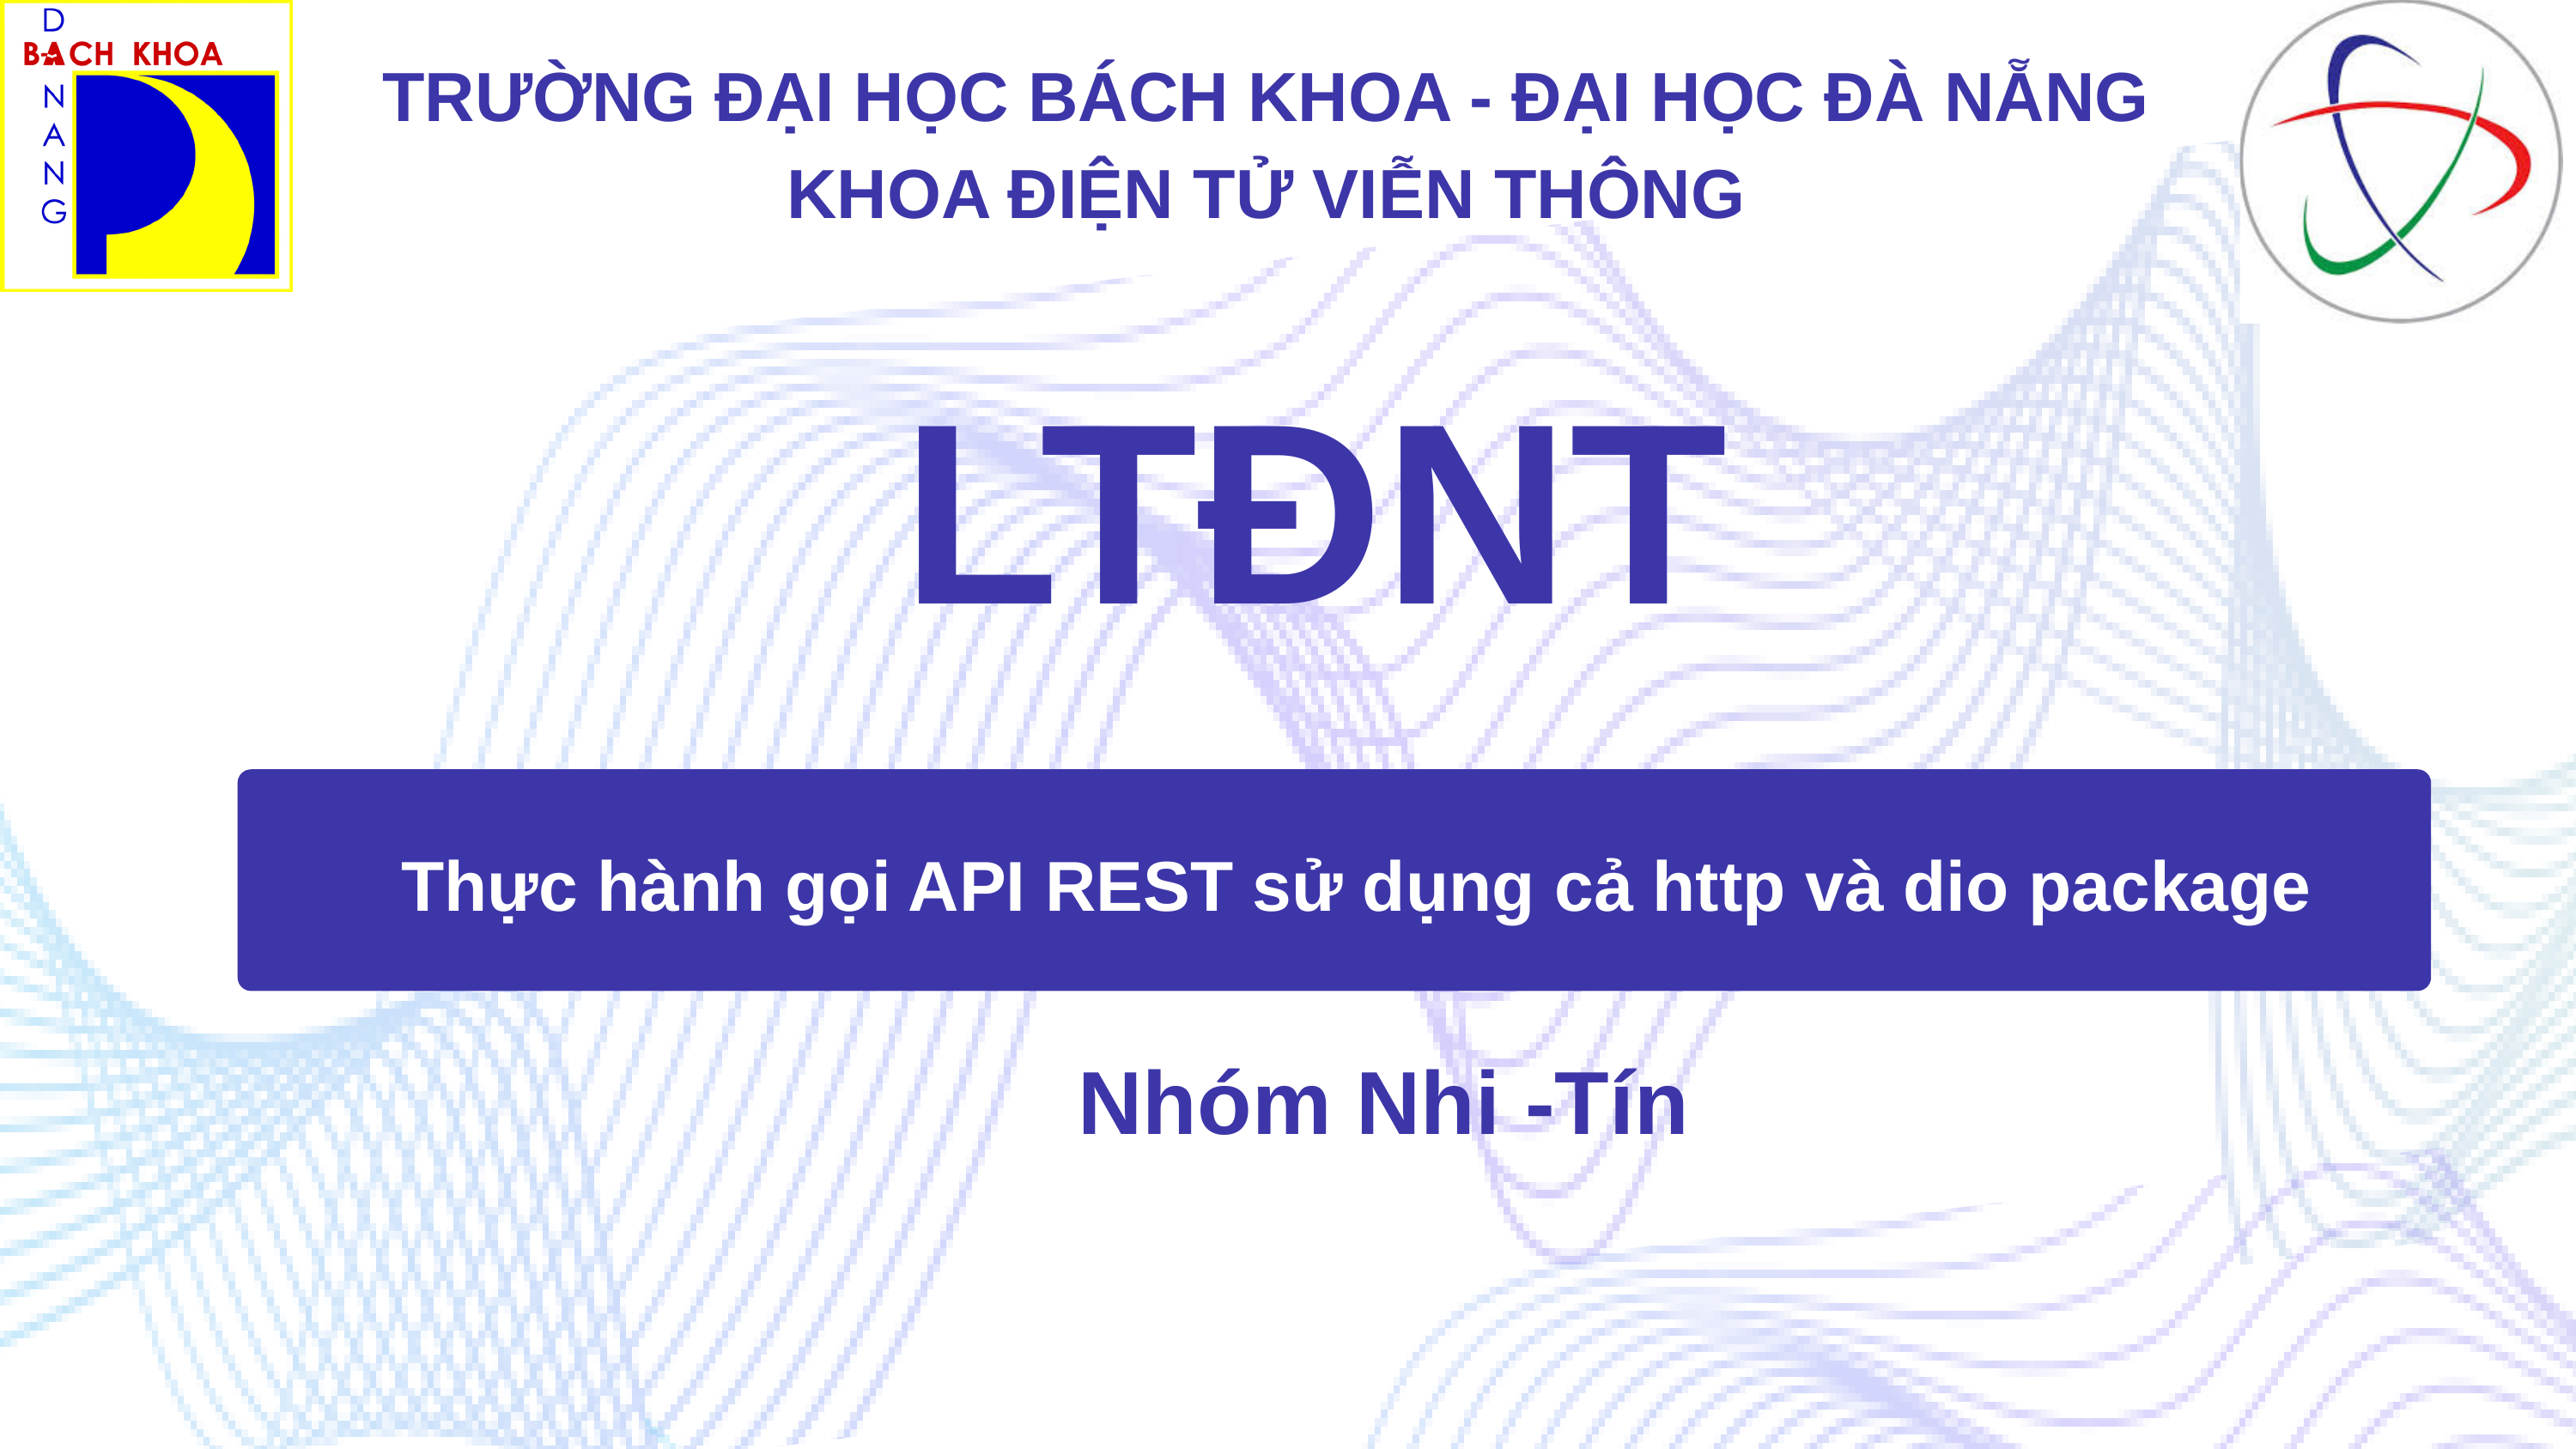

TRƯỜNG ĐẠI HỌC BÁCH KHOA - ĐẠI HỌC ĐÀ NẴNG
KHOA ĐIỆN TỬ VIỄN THÔNG

LTĐNT

Thực hành gọi API REST sử dụng cả http và dio package
Nhóm Nhi -Tín